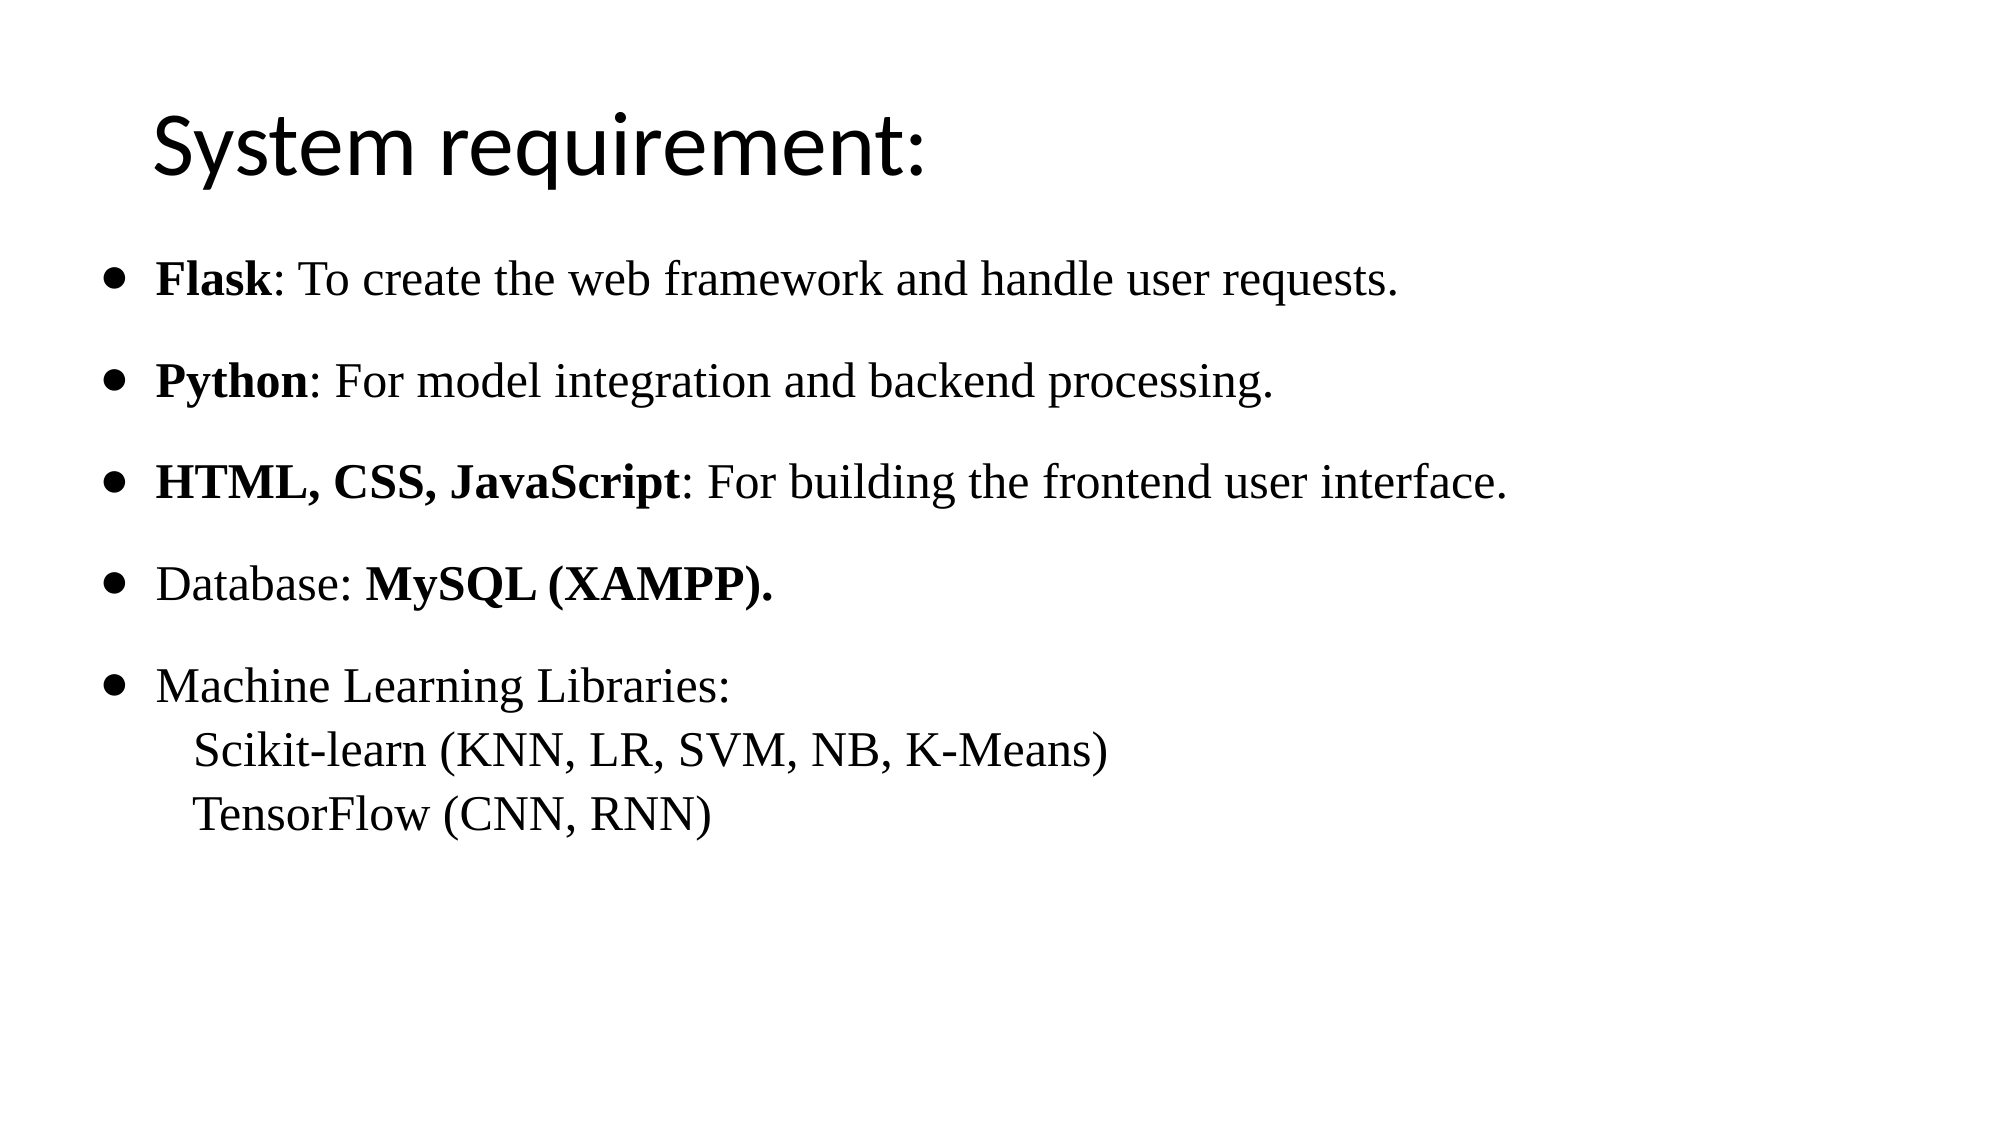

# System requirement:
Flask: To create the web framework and handle user requests.
Python: For model integration and backend processing.
HTML, CSS, JavaScript: For building the frontend user interface.
Database: MySQL (XAMPP).
Machine Learning Libraries:
   Scikit-learn (KNN, LR, SVM, NB, K-Means)
   TensorFlow (CNN, RNN)